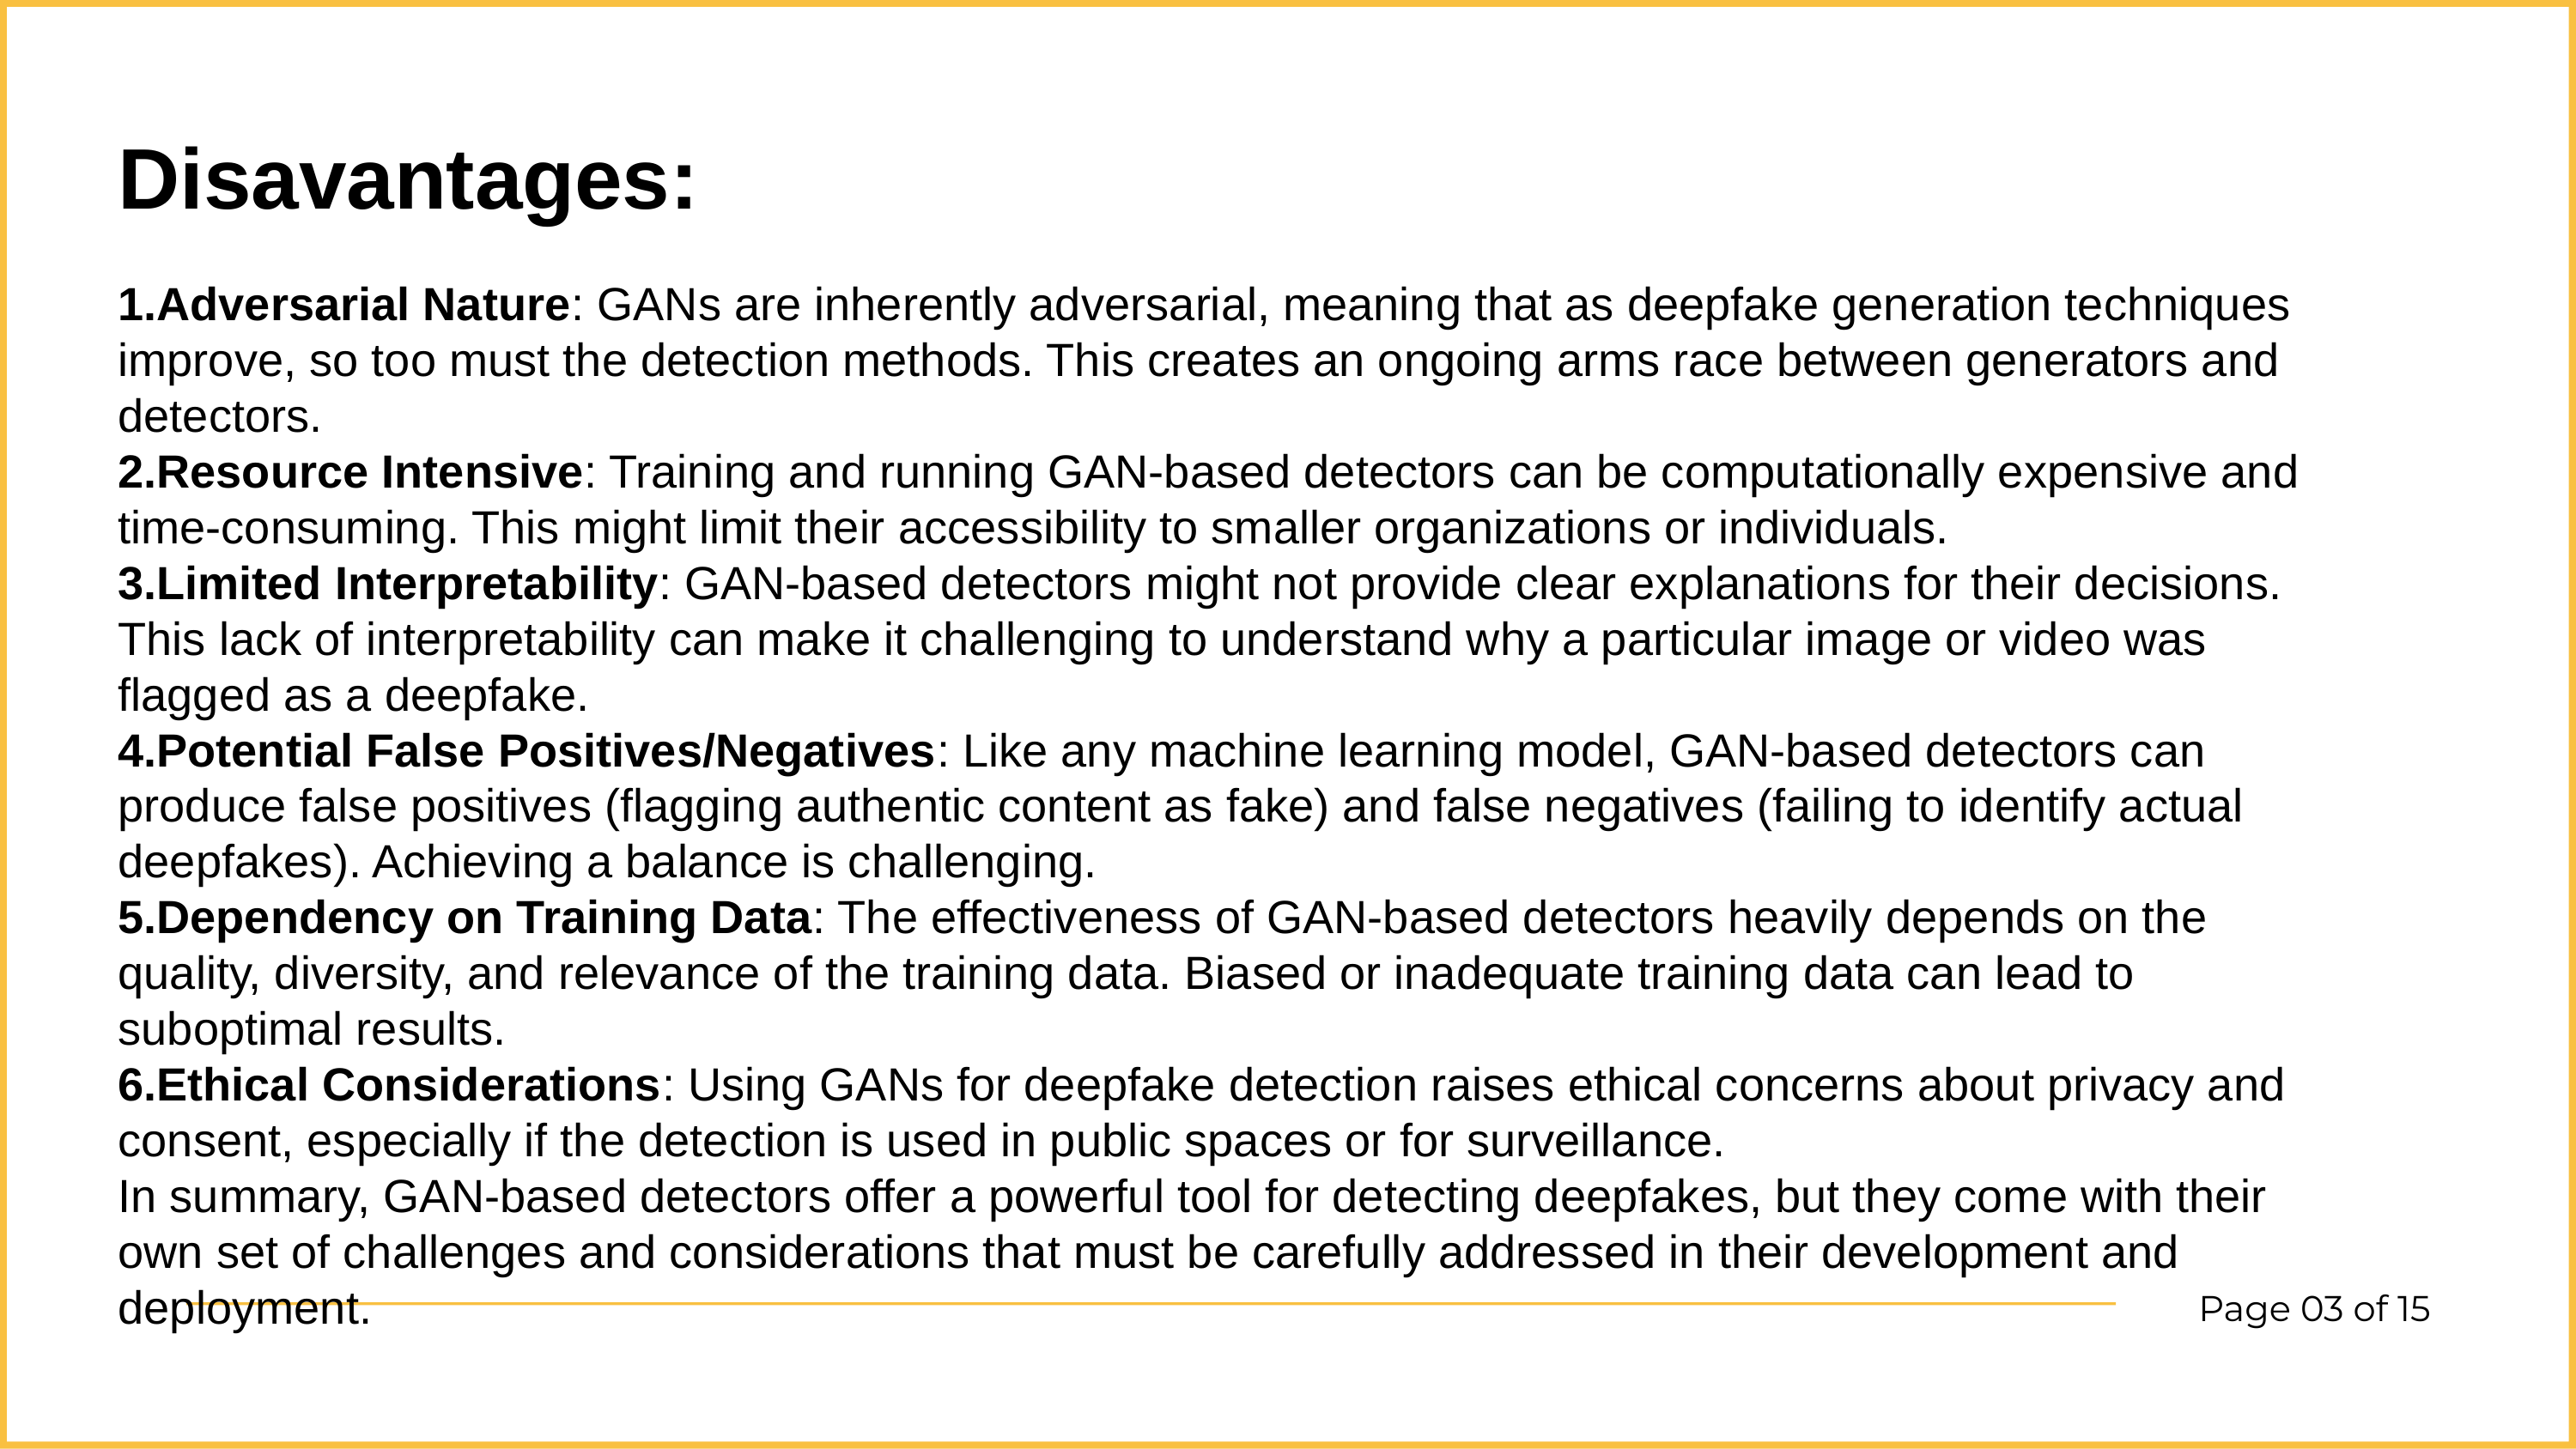

Disavantages:
Adversarial Nature: GANs are inherently adversarial, meaning that as deepfake generation techniques improve, so too must the detection methods. This creates an ongoing arms race between generators and detectors.
Resource Intensive: Training and running GAN-based detectors can be computationally expensive and time-consuming. This might limit their accessibility to smaller organizations or individuals.
Limited Interpretability: GAN-based detectors might not provide clear explanations for their decisions. This lack of interpretability can make it challenging to understand why a particular image or video was flagged as a deepfake.
Potential False Positives/Negatives: Like any machine learning model, GAN-based detectors can produce false positives (flagging authentic content as fake) and false negatives (failing to identify actual deepfakes). Achieving a balance is challenging.
Dependency on Training Data: The effectiveness of GAN-based detectors heavily depends on the quality, diversity, and relevance of the training data. Biased or inadequate training data can lead to suboptimal results.
Ethical Considerations: Using GANs for deepfake detection raises ethical concerns about privacy and consent, especially if the detection is used in public spaces or for surveillance.
In summary, GAN-based detectors offer a powerful tool for detecting deepfakes, but they come with their own set of challenges and considerations that must be carefully addressed in their development and deployment.

Page 03 of 15